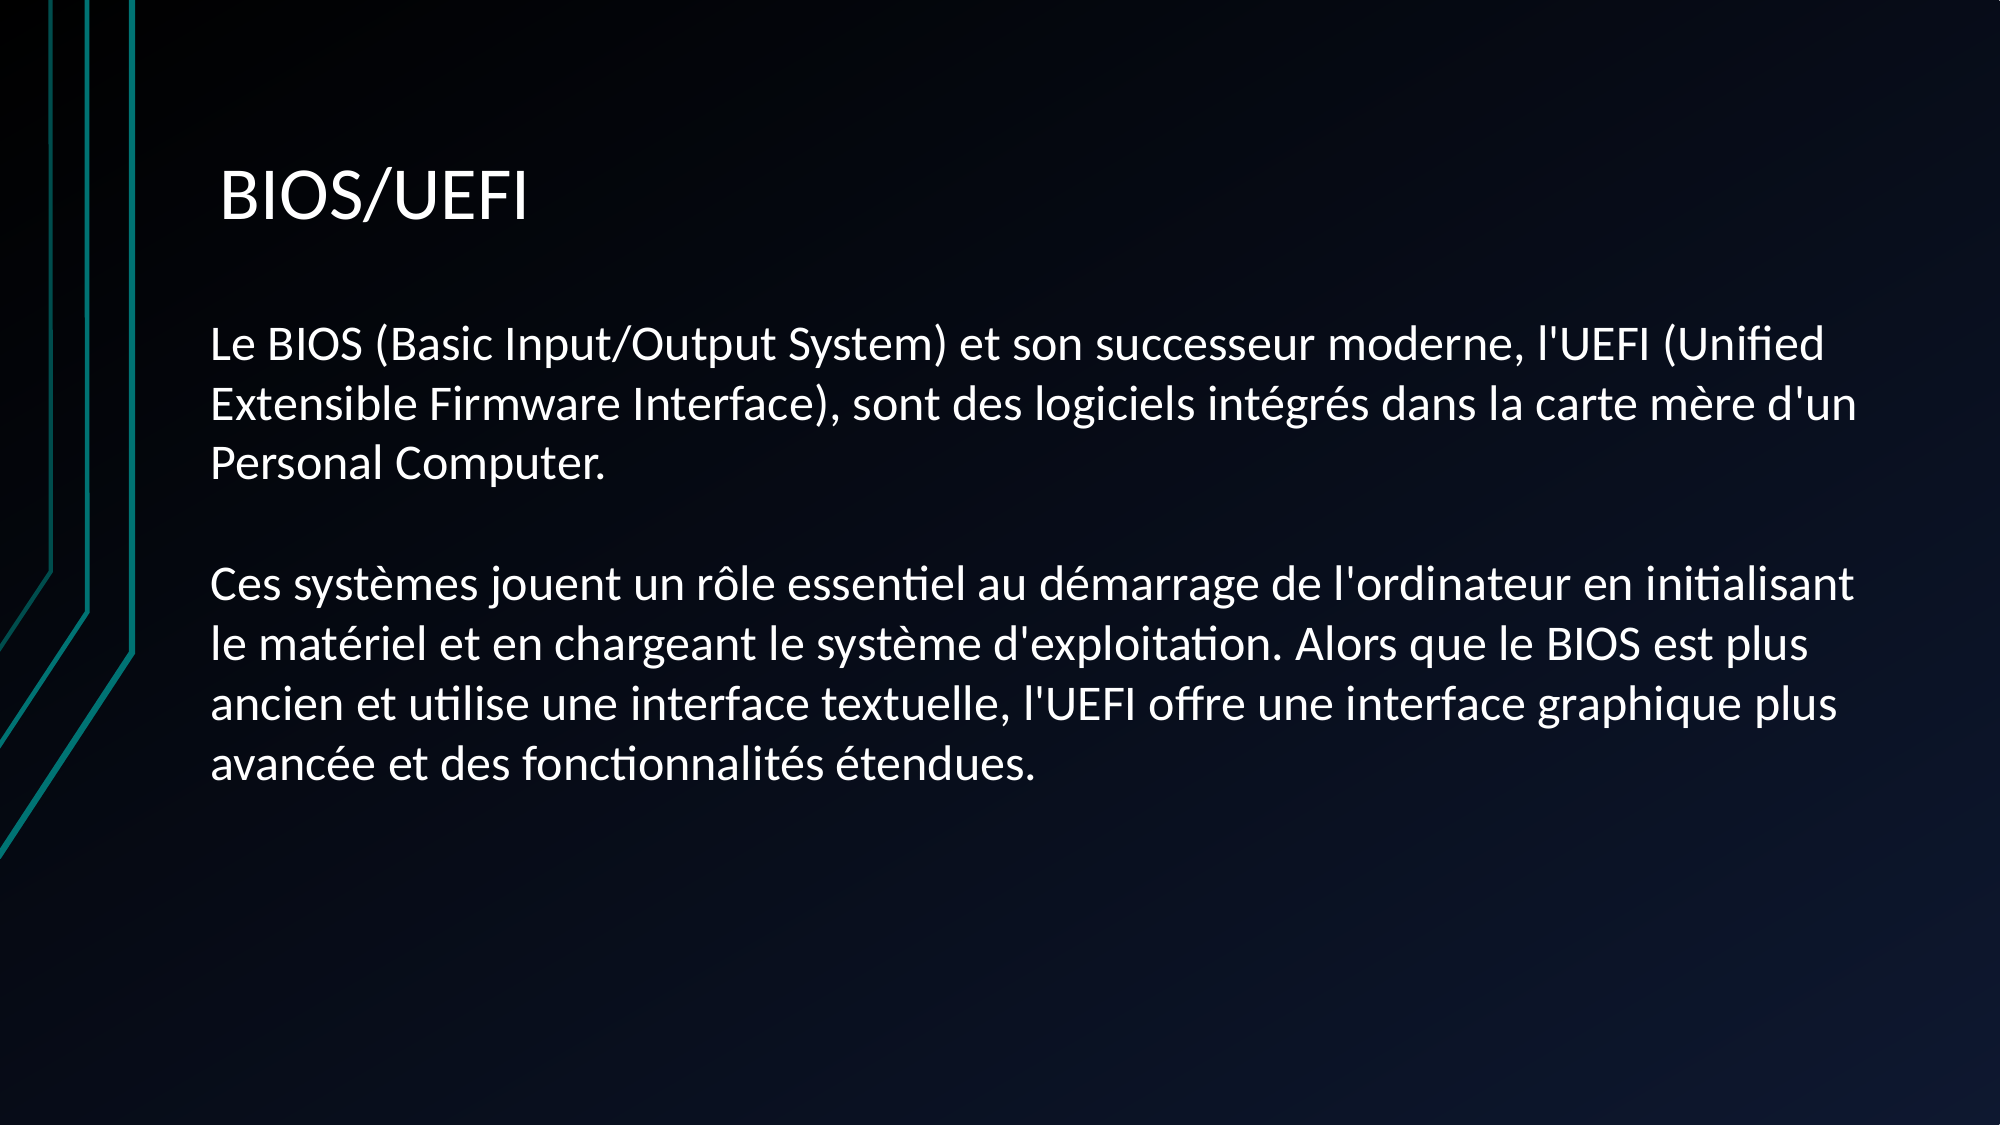

# BIOS/UEFI
Le BIOS (Basic Input/Output System) et son successeur moderne, l'UEFI (Unified Extensible Firmware Interface), sont des logiciels intégrés dans la carte mère d'un Personal Computer.

Ces systèmes jouent un rôle essentiel au démarrage de l'ordinateur en initialisant le matériel et en chargeant le système d'exploitation. Alors que le BIOS est plus ancien et utilise une interface textuelle, l'UEFI offre une interface graphique plus avancée et des fonctionnalités étendues.